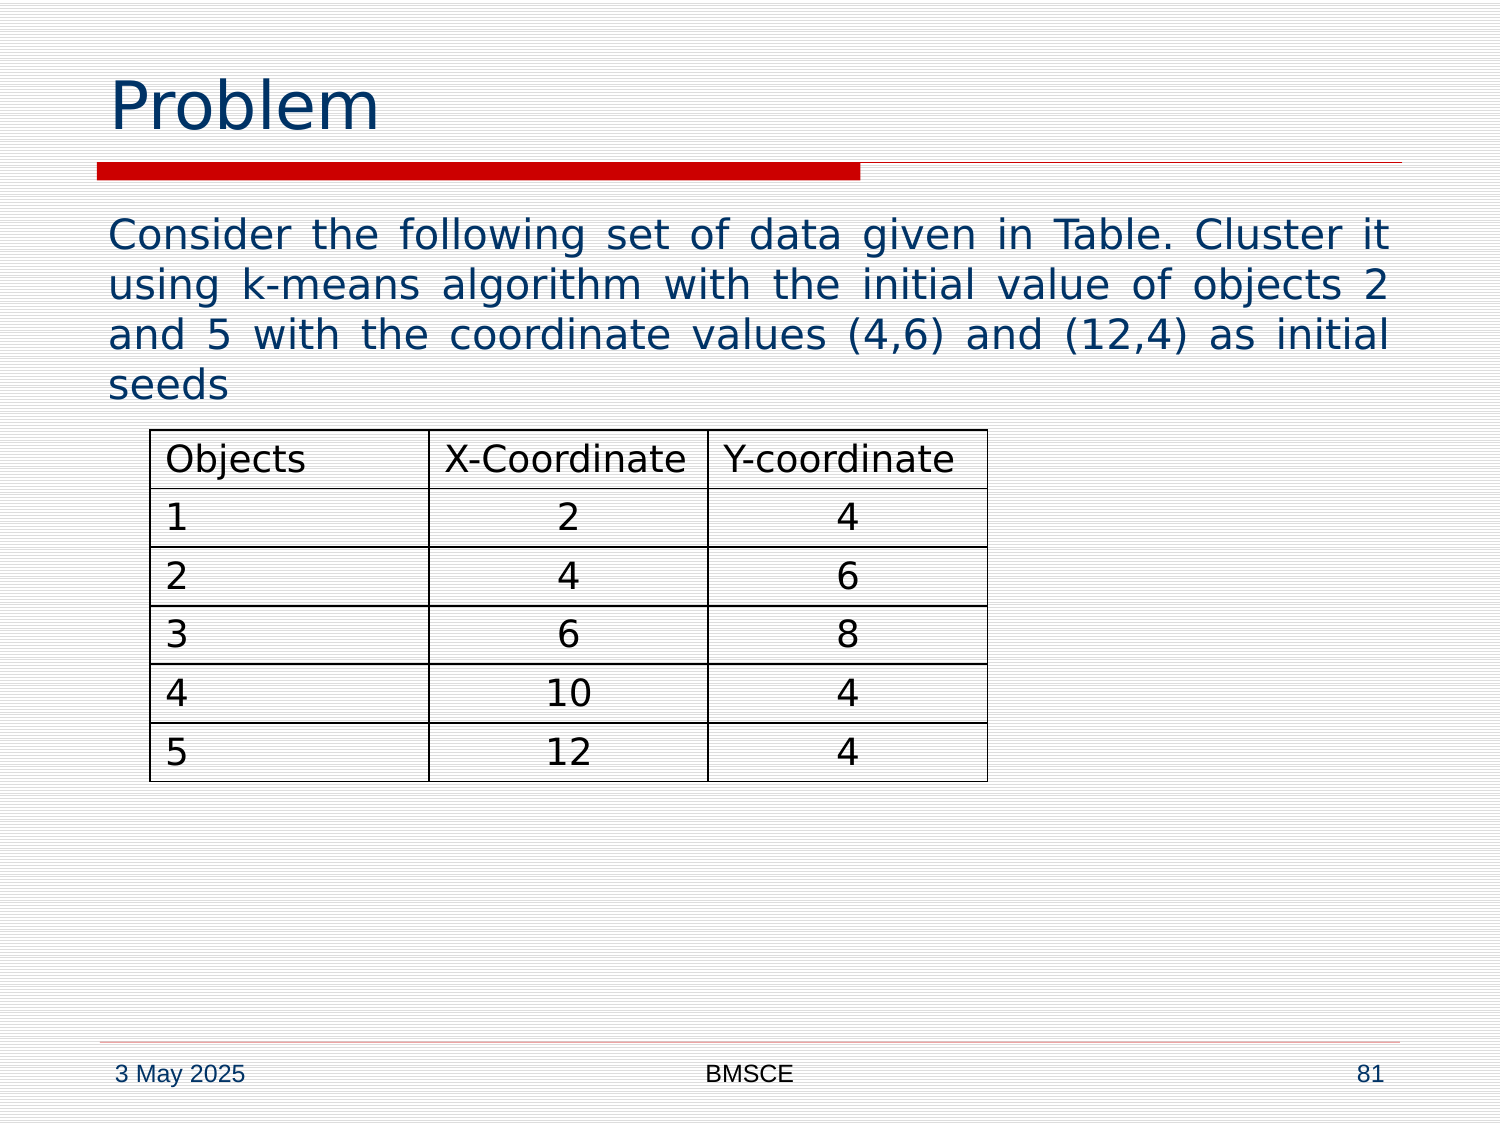

# Problem
Consider the following set of data given in Table. Cluster it using k-means algorithm with the initial value of objects 2 and 5 with the coordinate values (4,6) and (12,4) as initial seeds
| Objects | X-Coordinate | Y-coordinate |
| --- | --- | --- |
| 1 | 2 | 4 |
| 2 | 4 | 6 |
| 3 | 6 | 8 |
| 4 | 10 | 4 |
| 5 | 12 | 4 |
BMSCE
81
3 May 2025